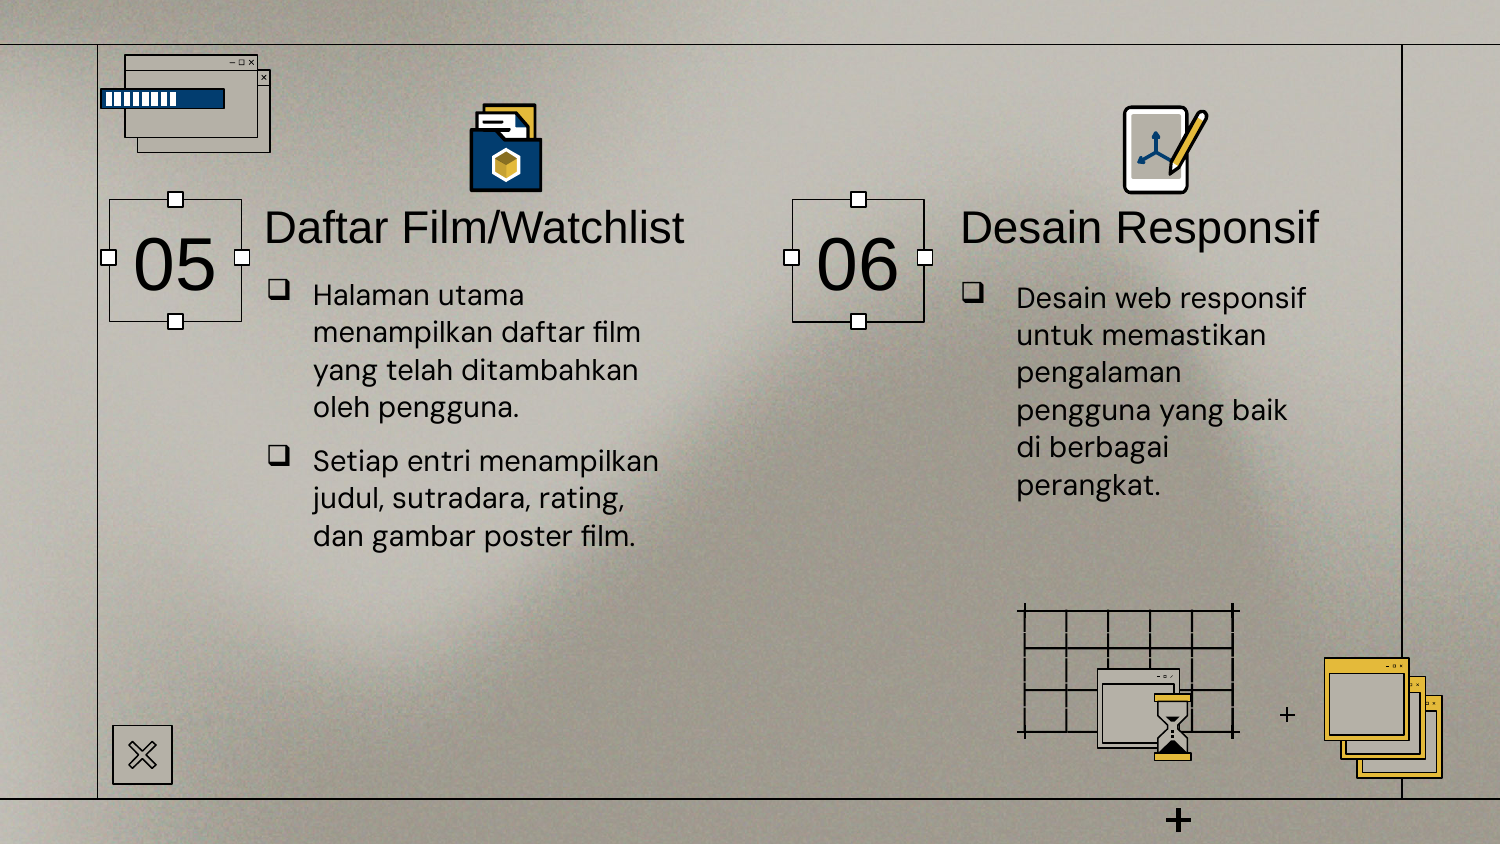

# Daftar Film/Watchlist
Desain Responsif

05
06
Halaman utama menampilkan daftar film yang telah ditambahkan oleh pengguna.
Setiap entri menampilkan judul, sutradara, rating, dan gambar poster film.
Desain web responsif untuk memastikan pengalaman pengguna yang baik di berbagai perangkat.